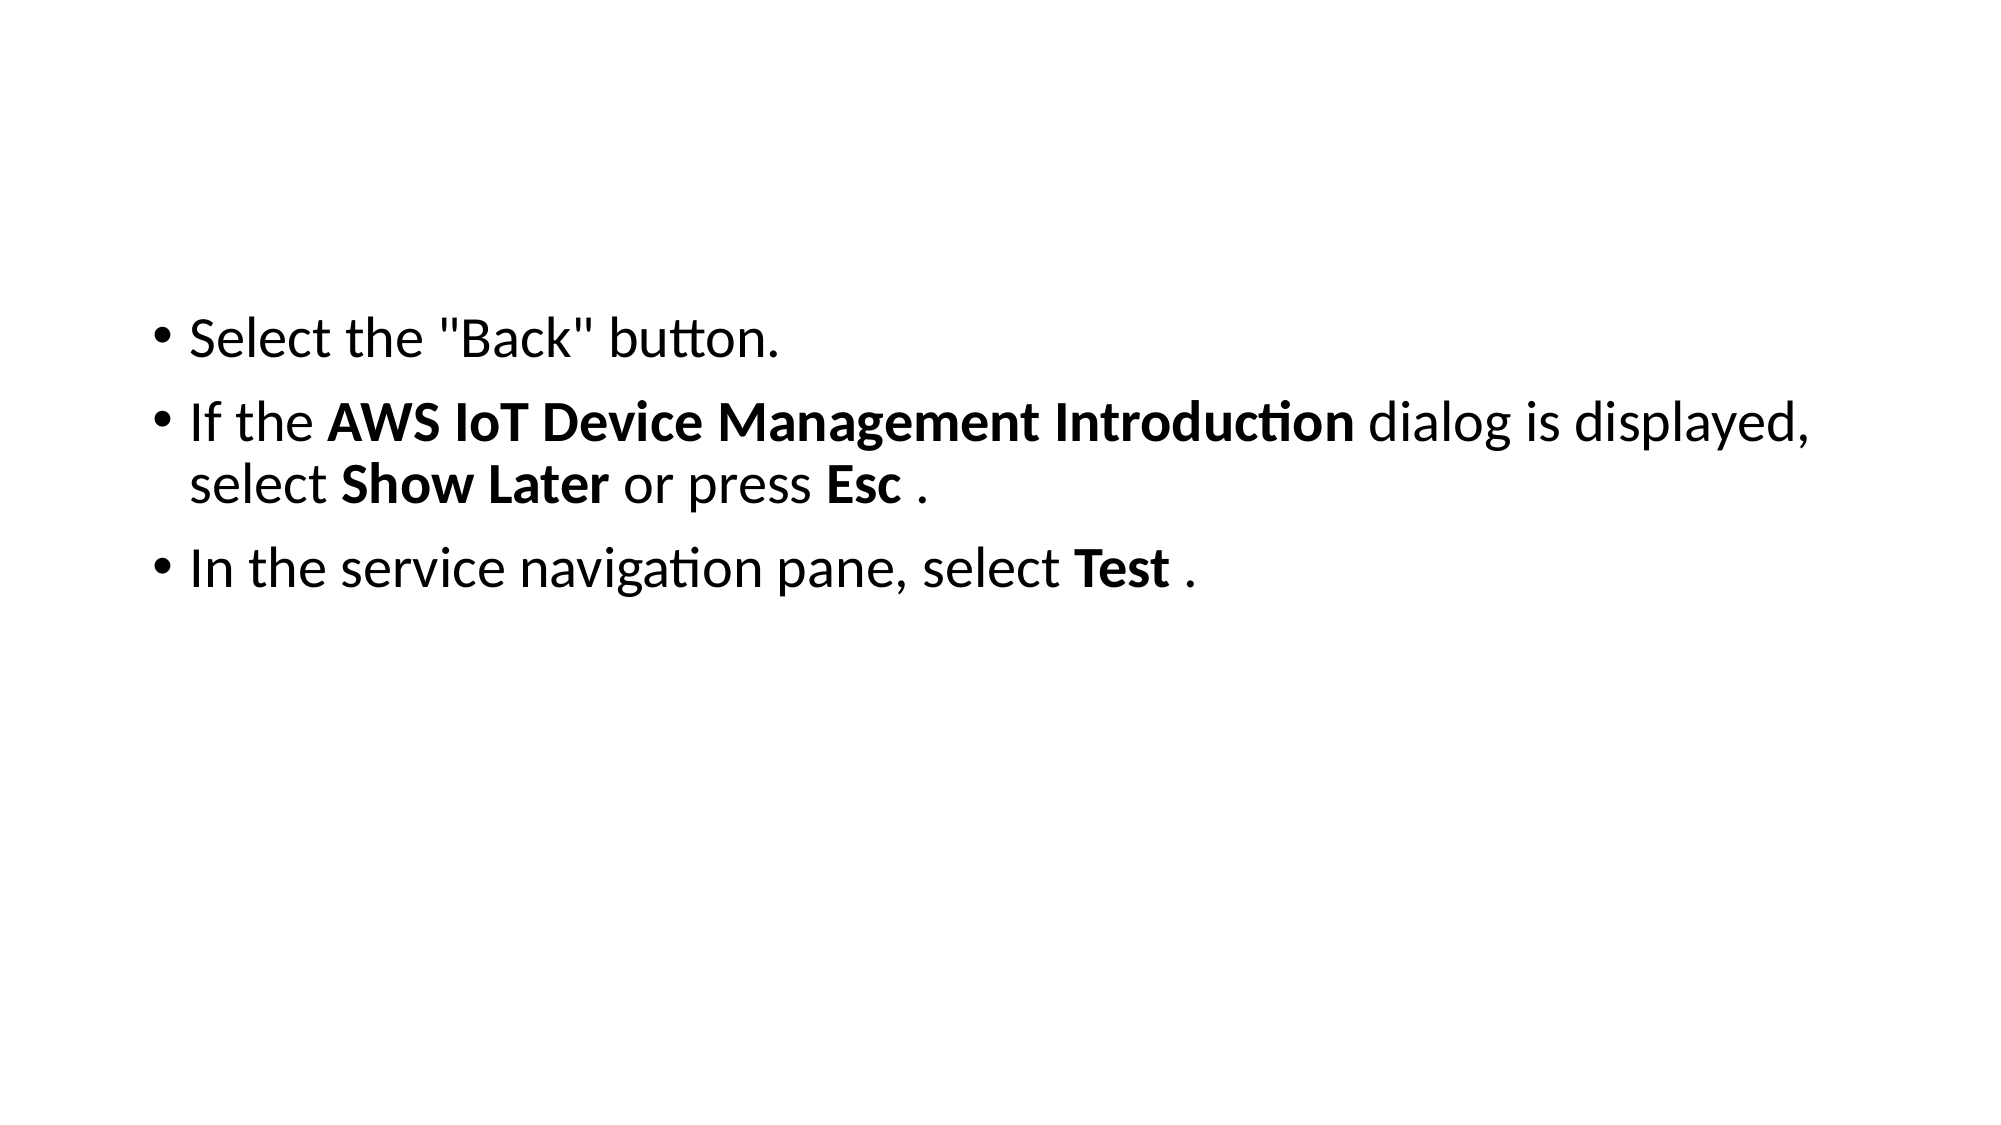

#
Select the "Back" button.
If the AWS IoT Device Management Introduction dialog is displayed, select Show Later or press Esc .
In the service navigation pane, select Test .